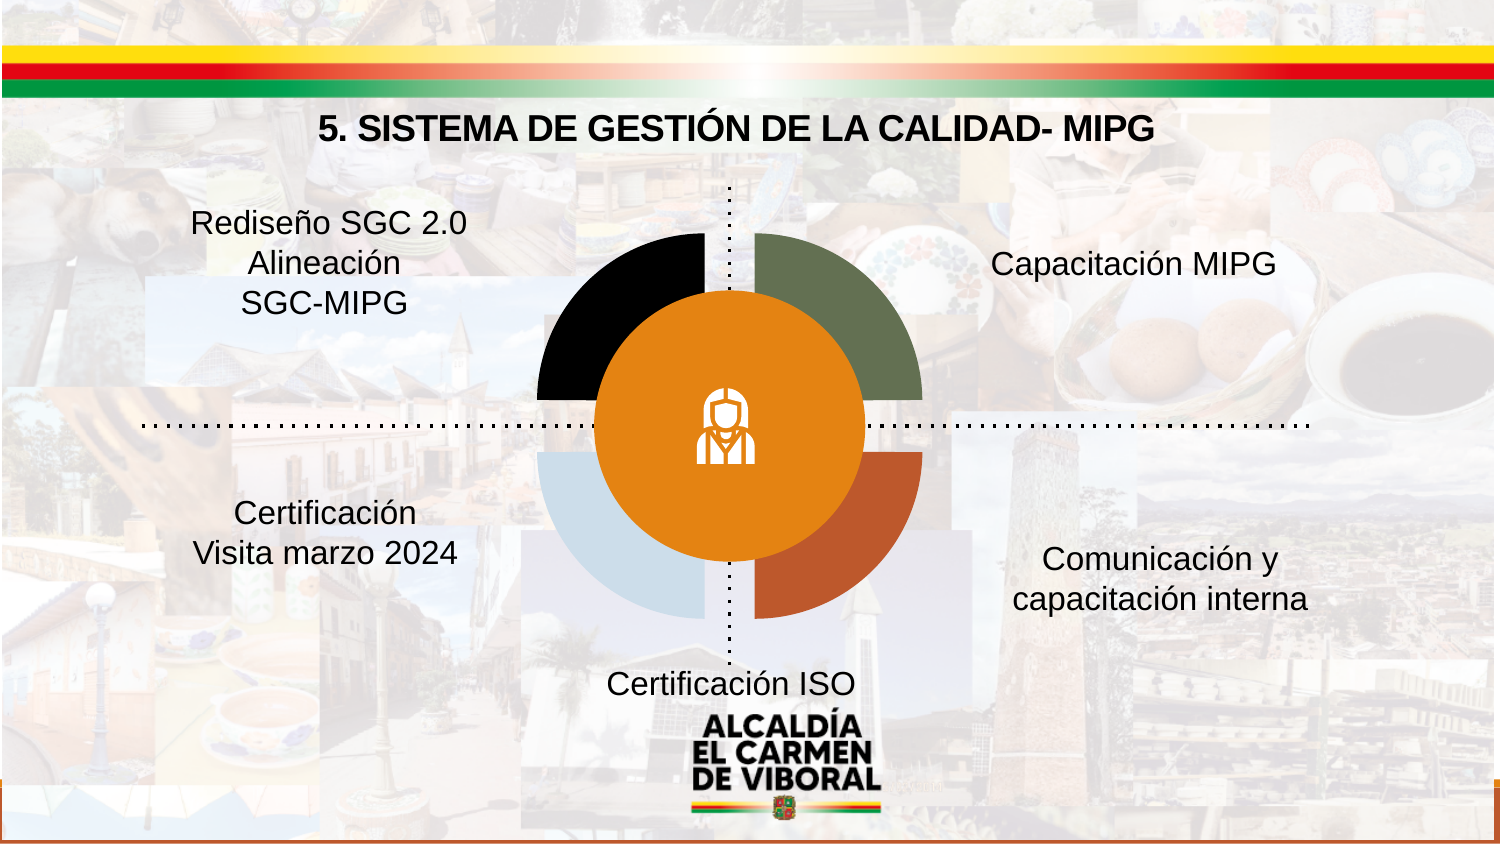

# 5. SISTEMA DE GESTIÓN DE LA CALIDAD- MIPG
Capacitación MIPG

Rediseño SGC 2.0
Alineación
SGC-MIPG

Certificación
Visita marzo 2024
Comunicación y capacitación interna
Certificación ISO